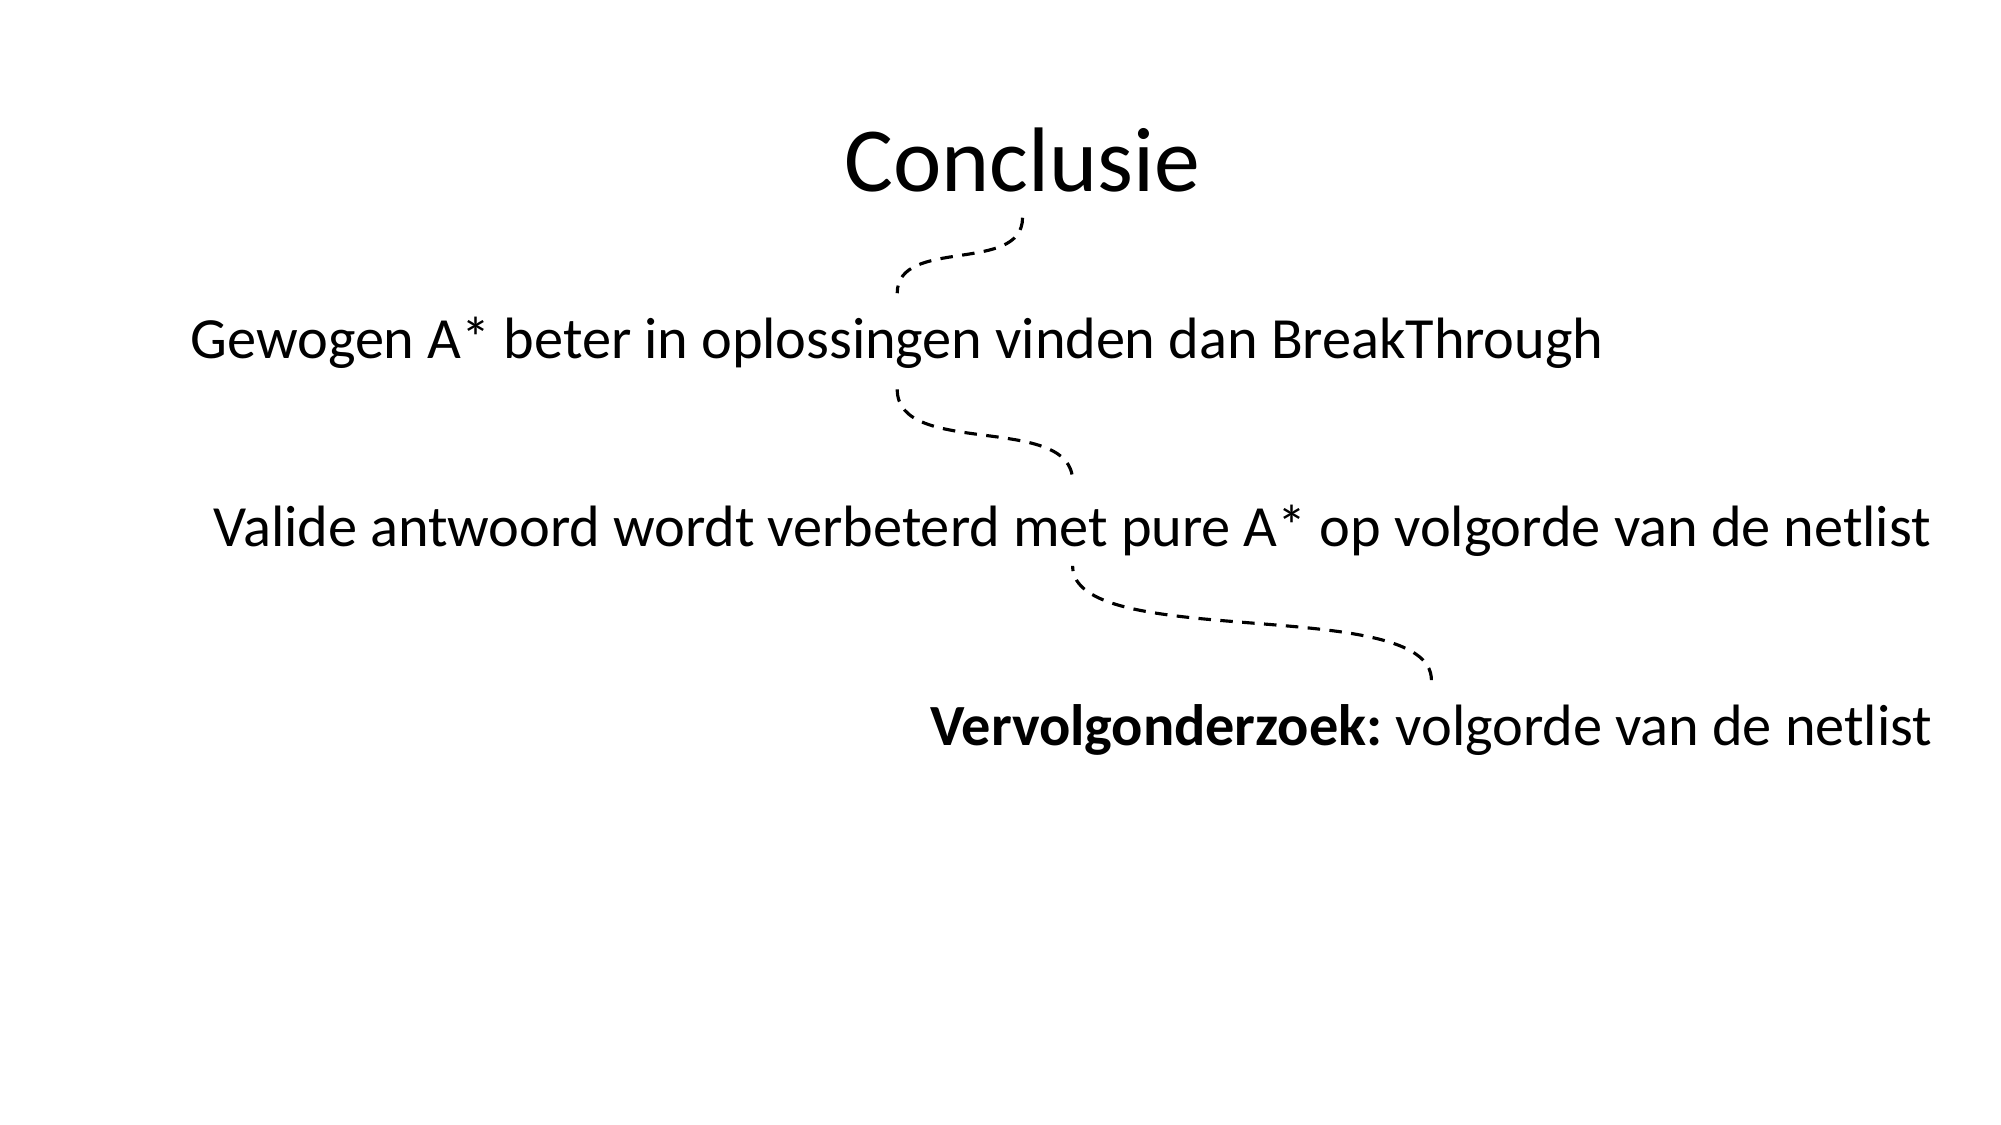

# Conclusie
Gewogen A* beter in oplossingen vinden dan BreakThrough

Valide antwoord wordt verbeterd met pure A* op volgorde van de netlist
Vervolgonderzoek: volgorde van de netlist